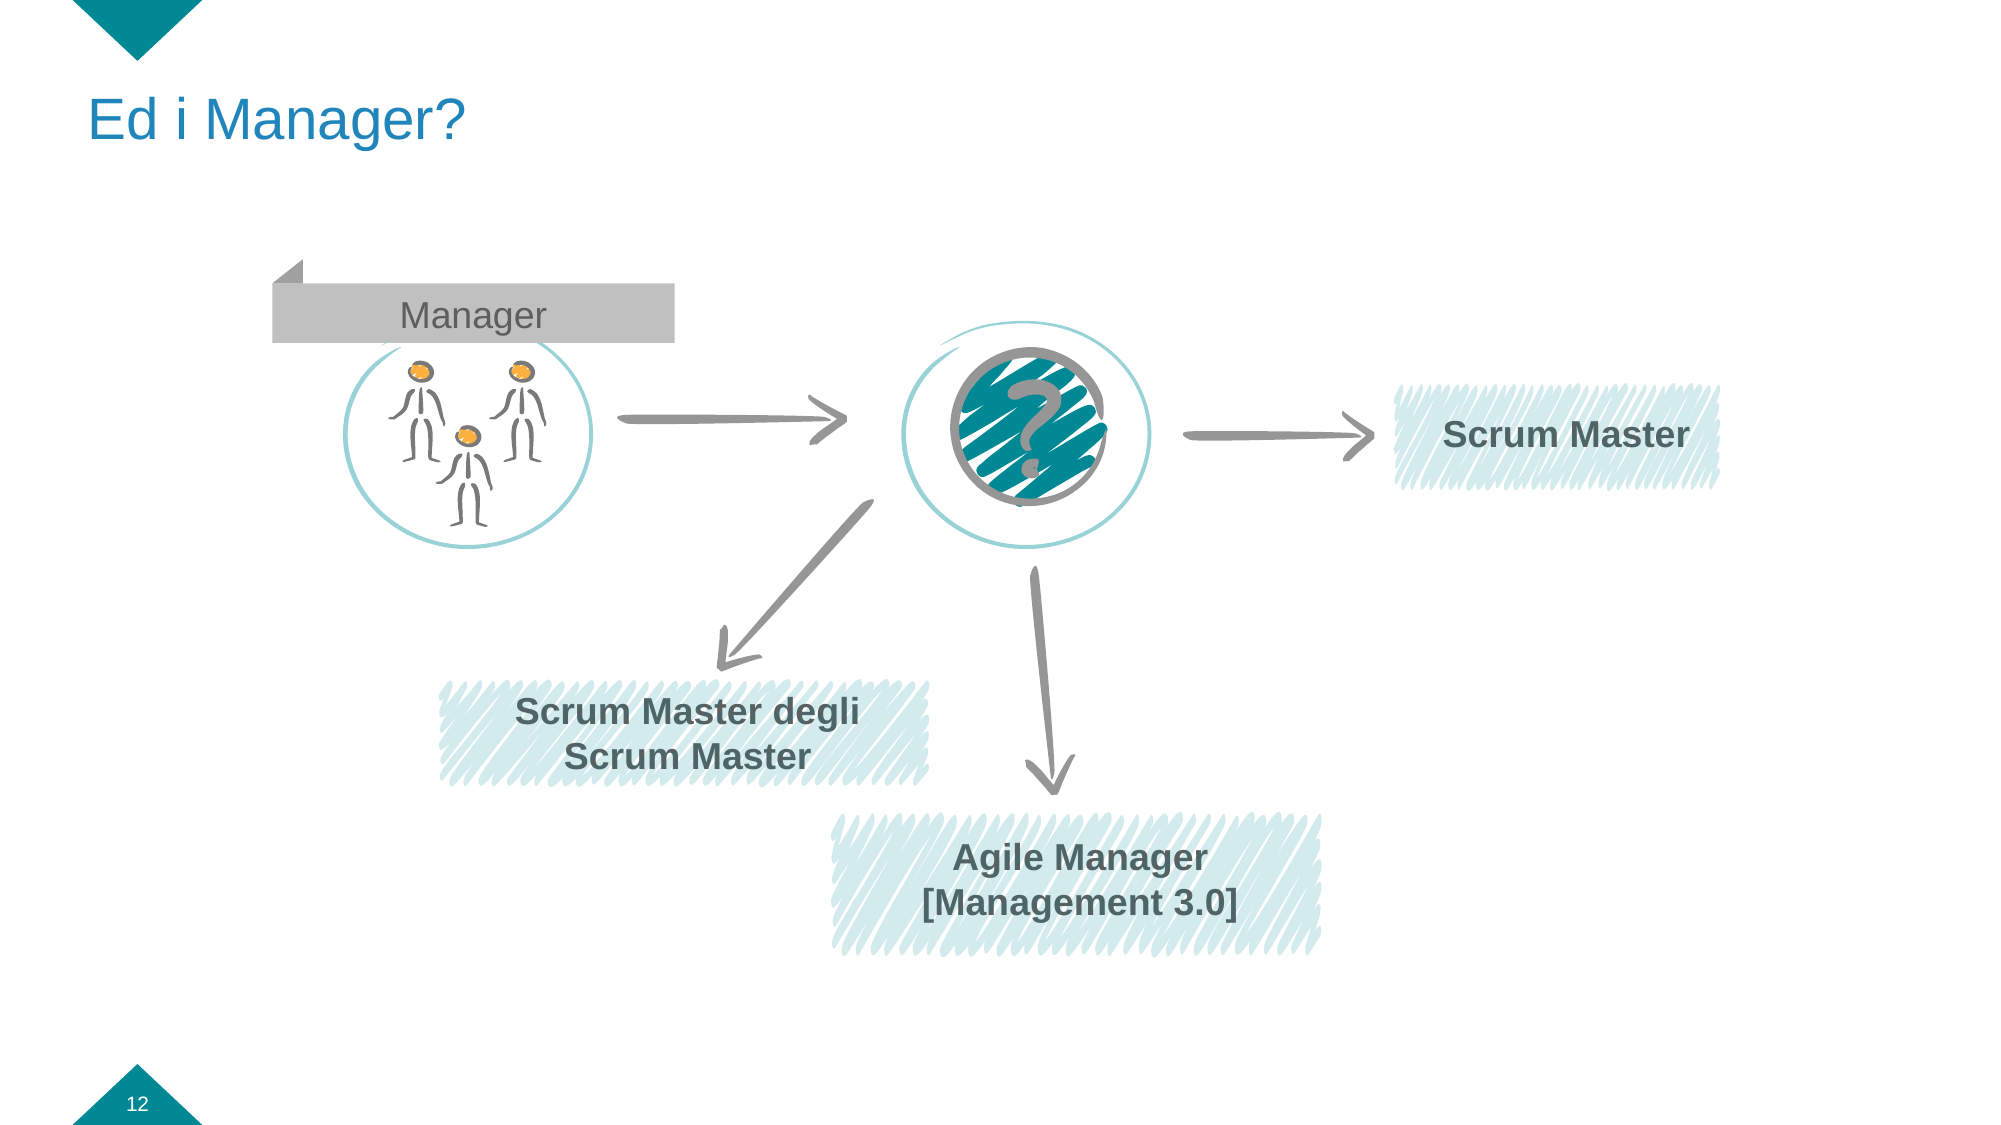

# Ed i Manager?

Manager

Scrum Master

Scrum Master degli Scrum Master

Agile Manager
[Management 3.0]
12